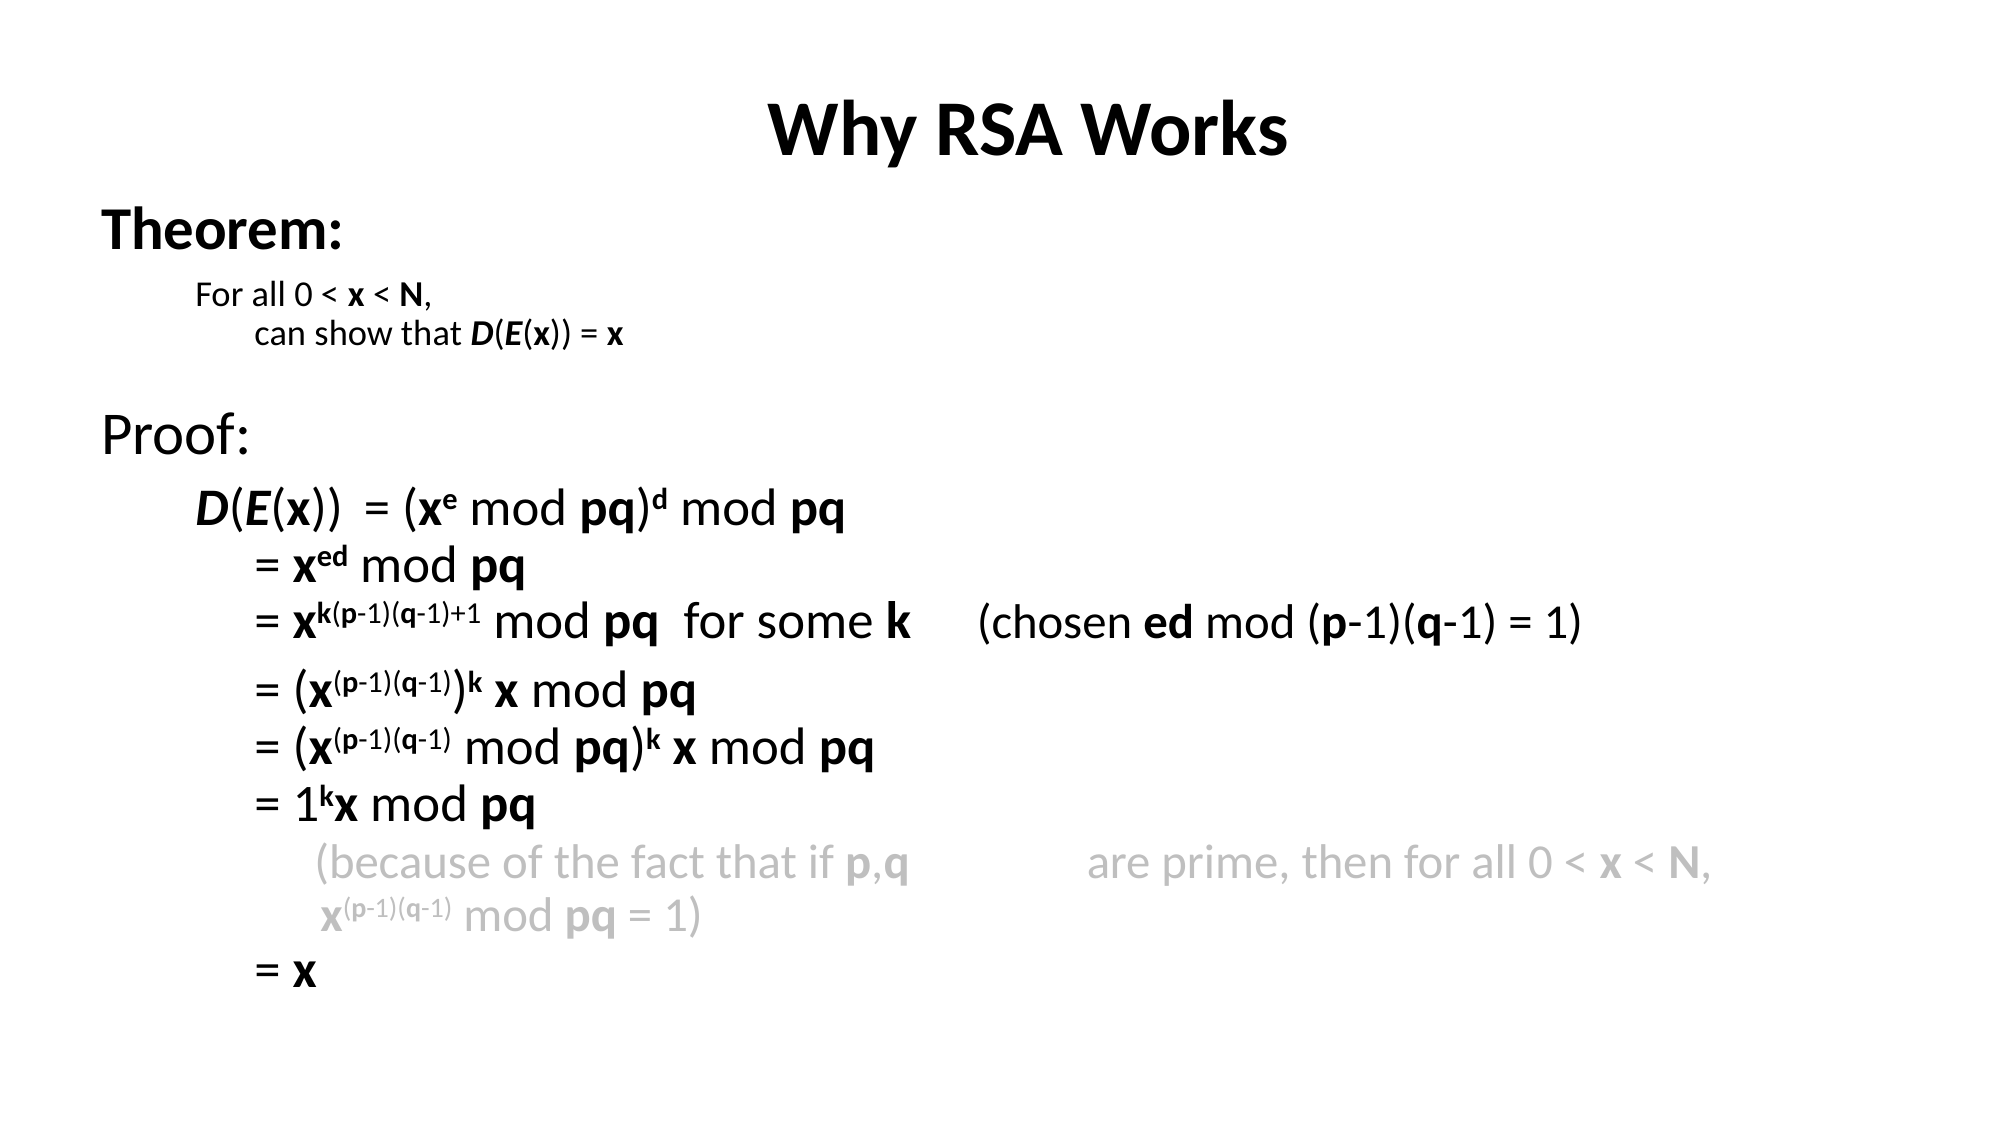

Why RSA Works
Theorem:
For all 0 < x < N,
can show that D(E(x)) = x
Proof:
D(E(x))	= (xe mod pq)d mod pq
	= xed mod pq
	= xk(p-1)(q-1)+1 mod pq  for some k      (chosen ed mod (p-1)(q-1) = 1)
		= (x(p-1)(q-1))k x mod pq
	= (x(p-1)(q-1) mod pq)k x mod pq
	= 1kx mod pq
	     (because of the fact that if p,q 	      are prime, then for all 0 < x < N,
	      x(p-1)(q-1) mod pq = 1)
		= x